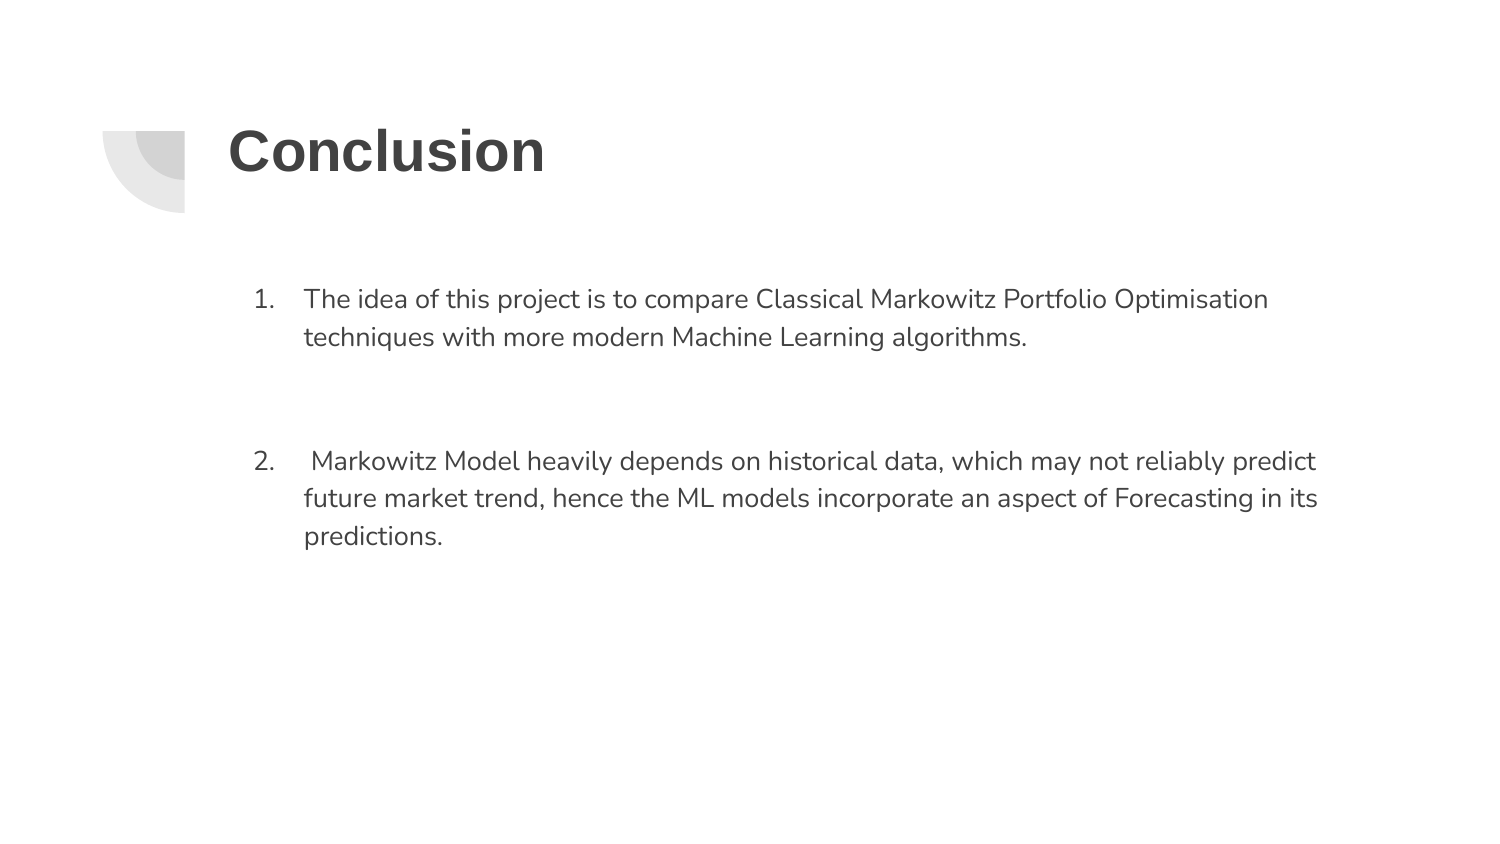

# Conclusion
The idea of this project is to compare Classical Markowitz Portfolio Optimisation techniques with more modern Machine Learning algorithms.

 Markowitz Model heavily depends on historical data, which may not reliably predict future market trend, hence the ML models incorporate an aspect of Forecasting in its predictions.